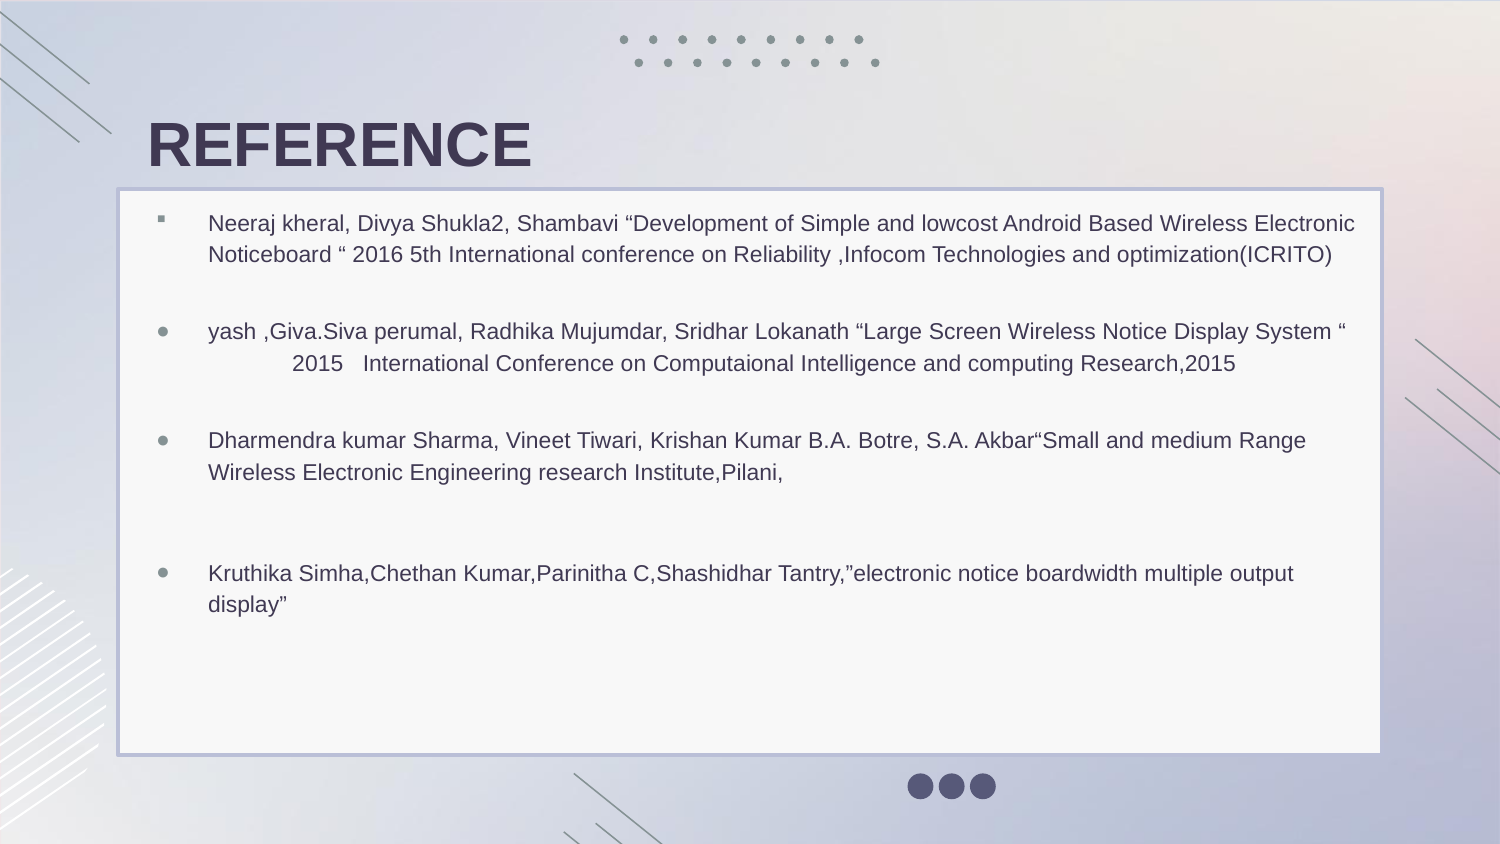

# REFERENCE
Neeraj kheral, Divya Shukla2, Shambavi “Development of Simple and lowcost Android Based Wireless Electronic Noticeboard “ 2016 5th International conference on Reliability ,Infocom Technologies and optimization(ICRITO)

yash ,Giva.Siva perumal, Radhika Mujumdar, Sridhar Lokanath “Large Screen Wireless Notice Display System “                 2015   International Conference on Computaional Intelligence and computing Research,2015

Dharmendra kumar Sharma, Vineet Tiwari, Krishan Kumar B.A. Botre, S.A. Akbar“Small and medium Range Wireless Electronic Engineering research Institute,Pilani,

Kruthika Simha,Chethan Kumar,Parinitha C,Shashidhar Tantry,”electronic notice boardwidth multiple output display”